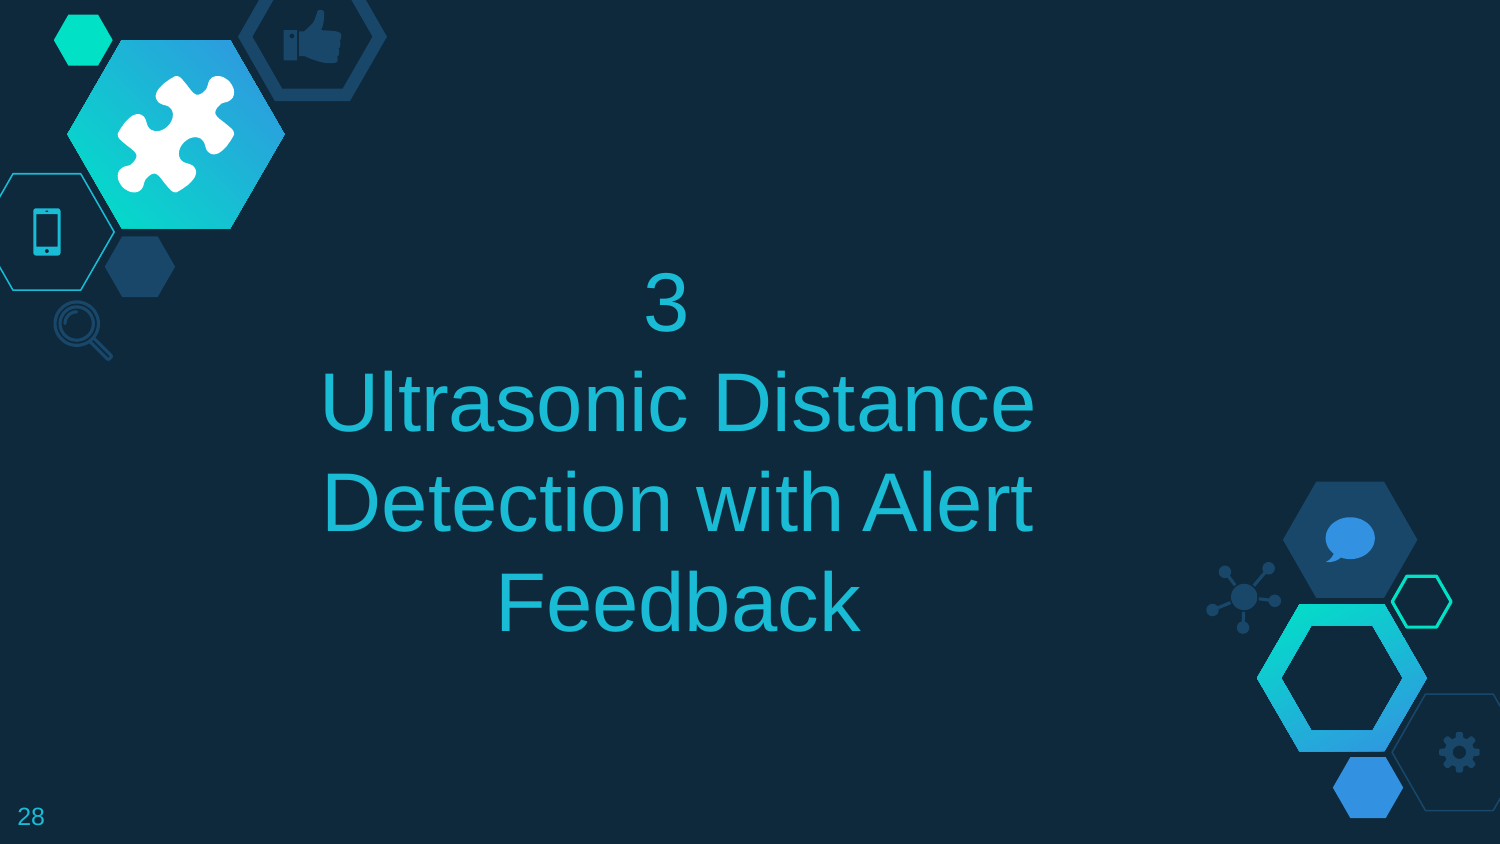

# 3
Ultrasonic Distance
Detection with Alert Feedback
28